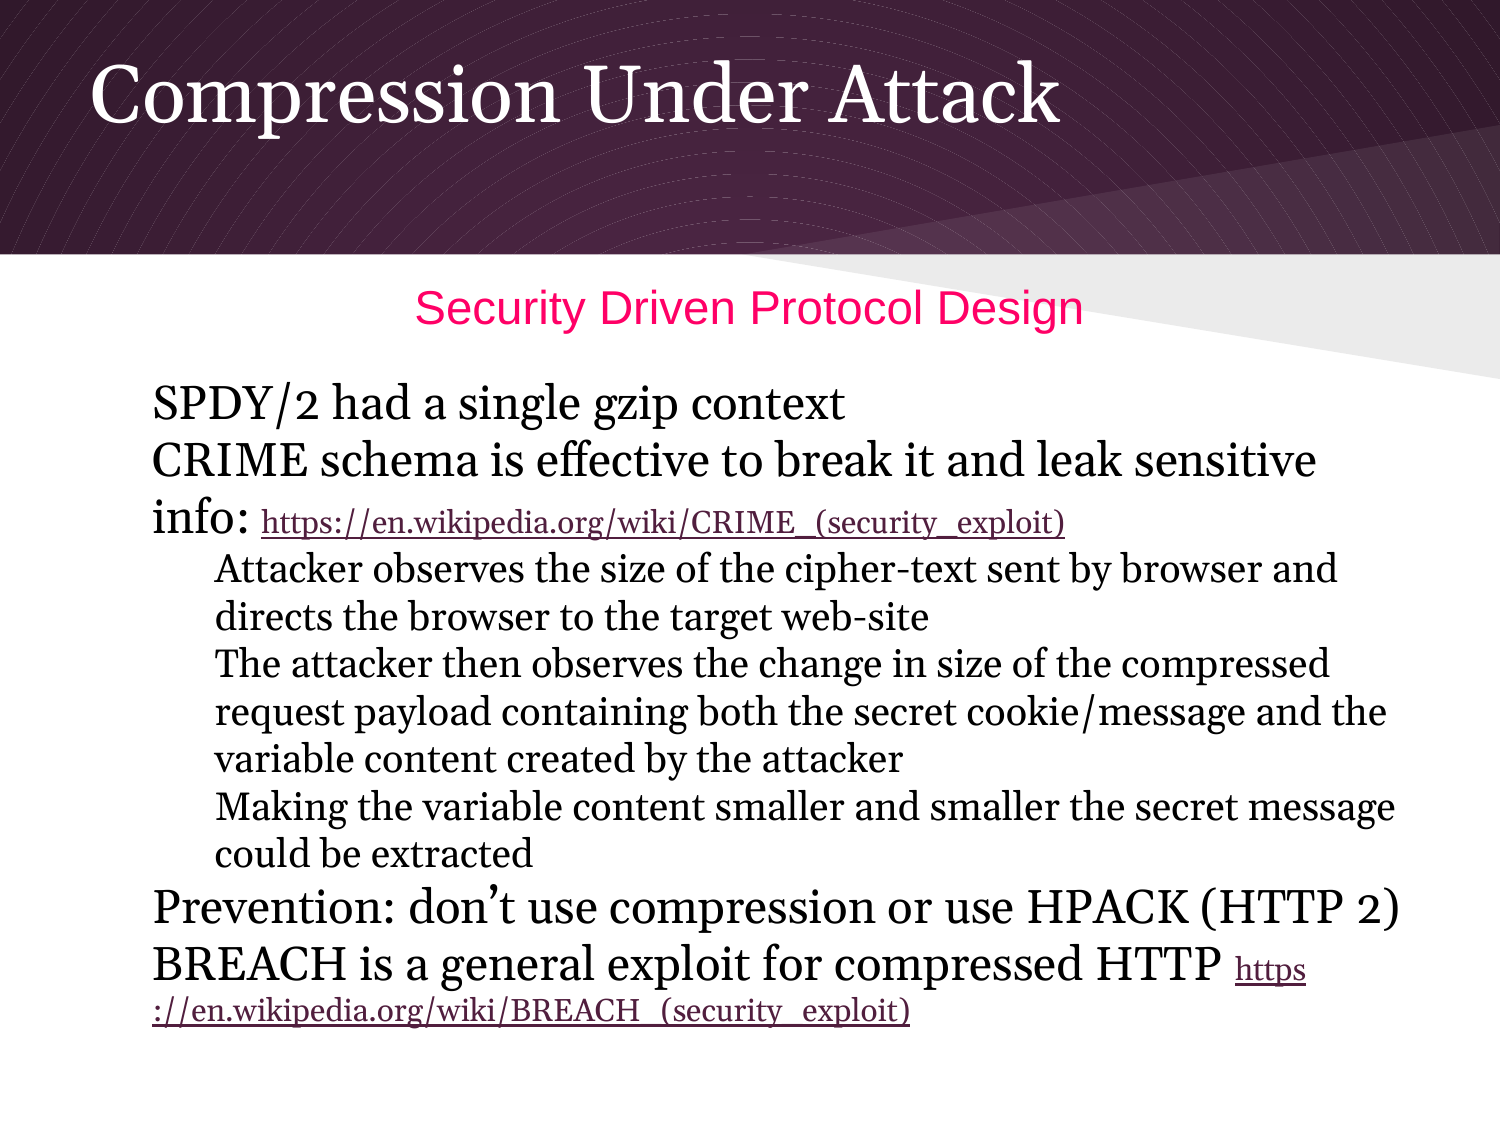

# Compression Under Attack
Security Driven Protocol Design

SPDY/2 had a single gzip context
CRIME schema is effective to break it and leak sensitive info: https://en.wikipedia.org/wiki/CRIME_(security_exploit)
Attacker observes the size of the cipher-text sent by browser and directs the browser to the target web-site
The attacker then observes the change in size of the compressed request payload containing both the secret cookie/message and the variable content created by the attacker
Making the variable content smaller and smaller the secret message could be extracted
Prevention: don’t use compression or use HPACK (HTTP 2)
BREACH is a general exploit for compressed HTTP https://en.wikipedia.org/wiki/BREACH_(security_exploit)